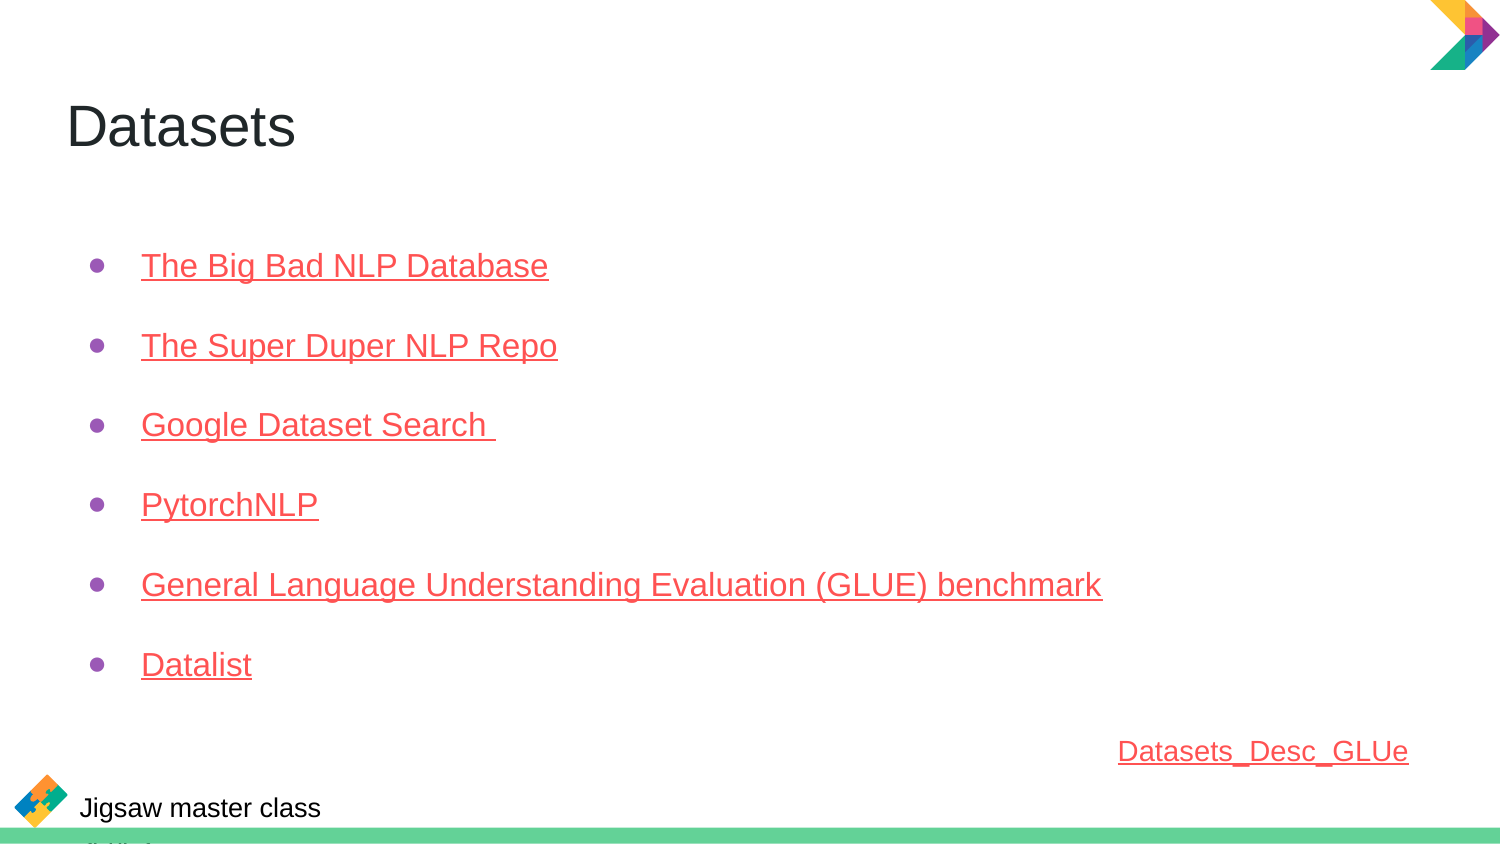

# Datasets
The Big Bad NLP Database
The Super Duper NLP Repo
Google Dataset Search
PytorchNLP
General Language Understanding Evaluation (GLUE) benchmark
Datalist
Datasets_Desc_GLUe